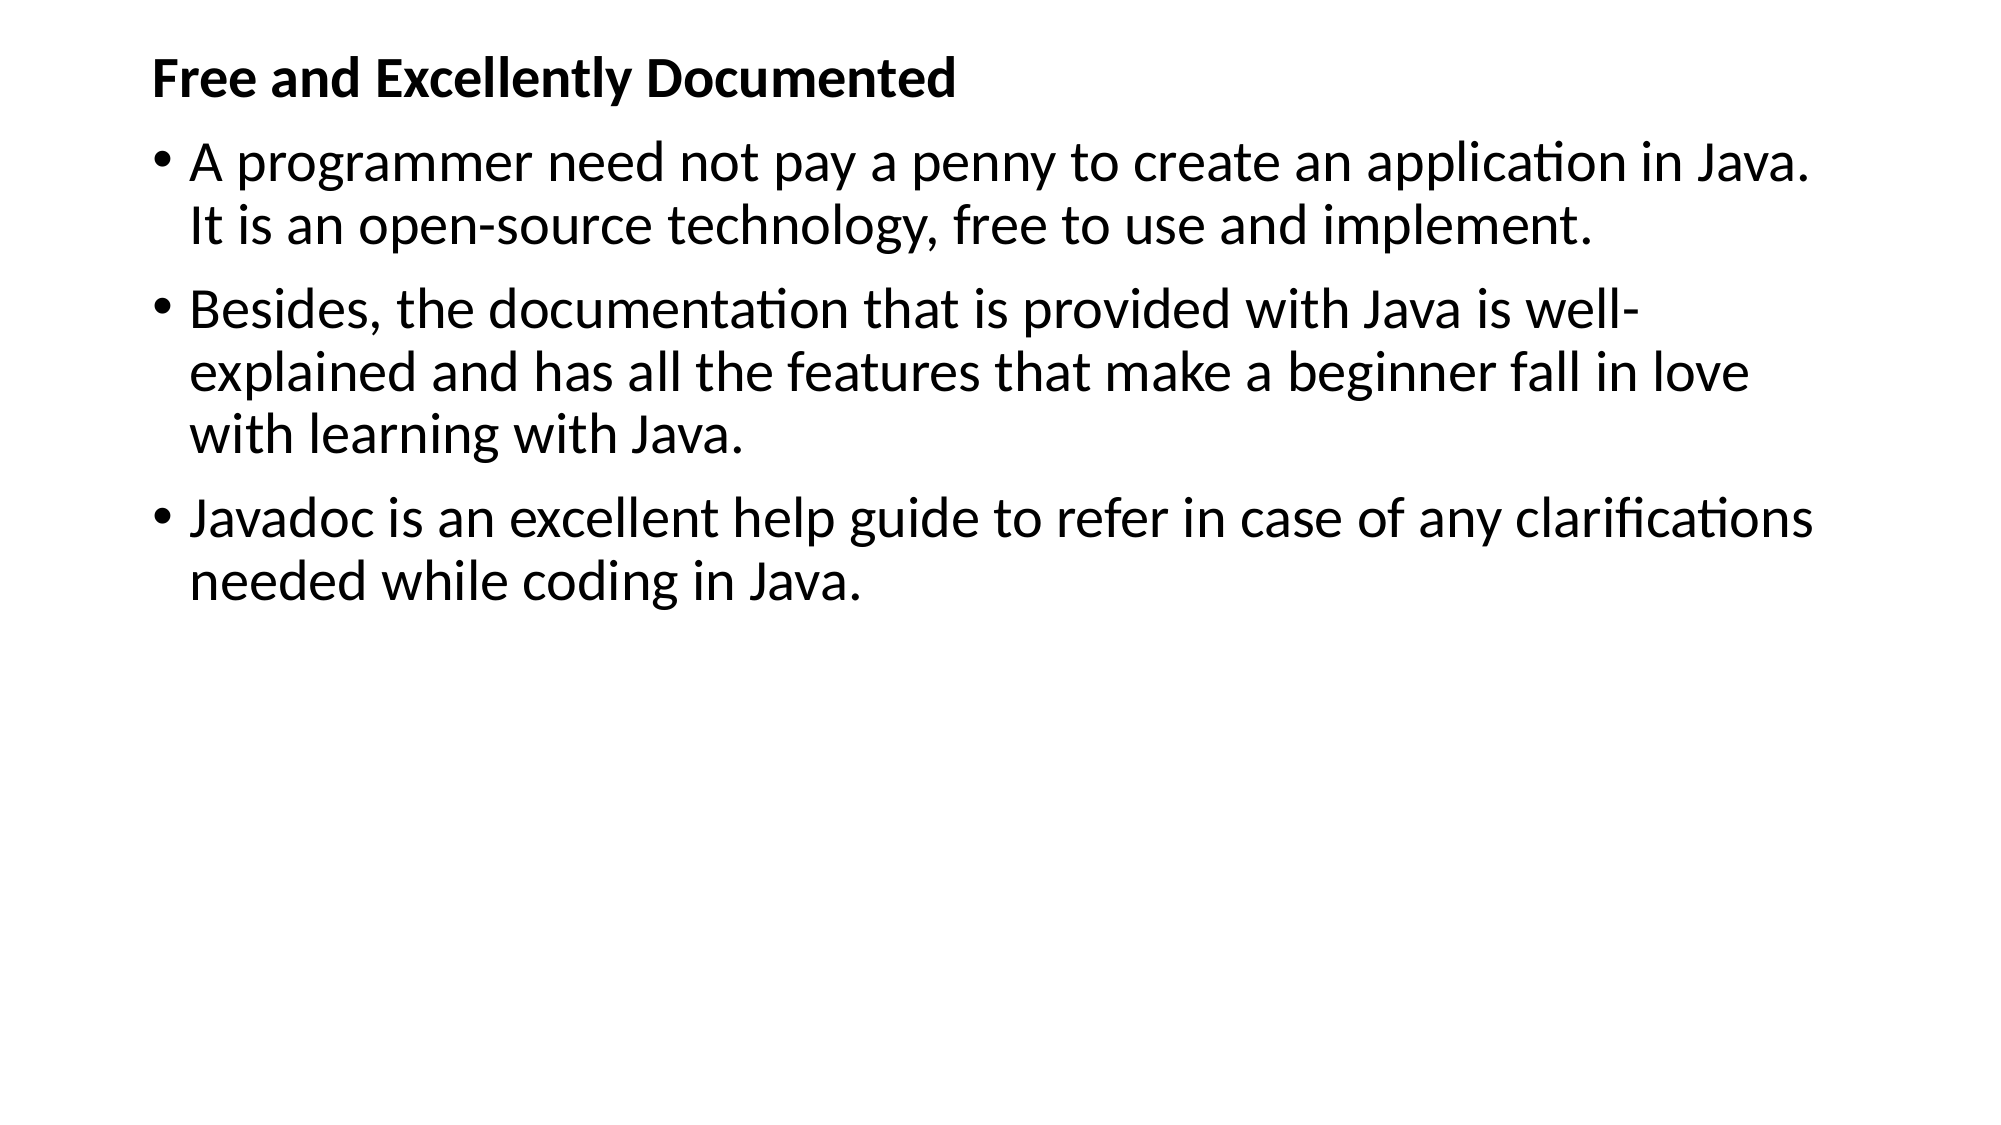

Free and Excellently Documented
A programmer need not pay a penny to create an application in Java. It is an open-source technology, free to use and implement.
Besides, the documentation that is provided with Java is well-explained and has all the features that make a beginner fall in love with learning with Java.
Javadoc is an excellent help guide to refer in case of any clarifications needed while coding in Java.